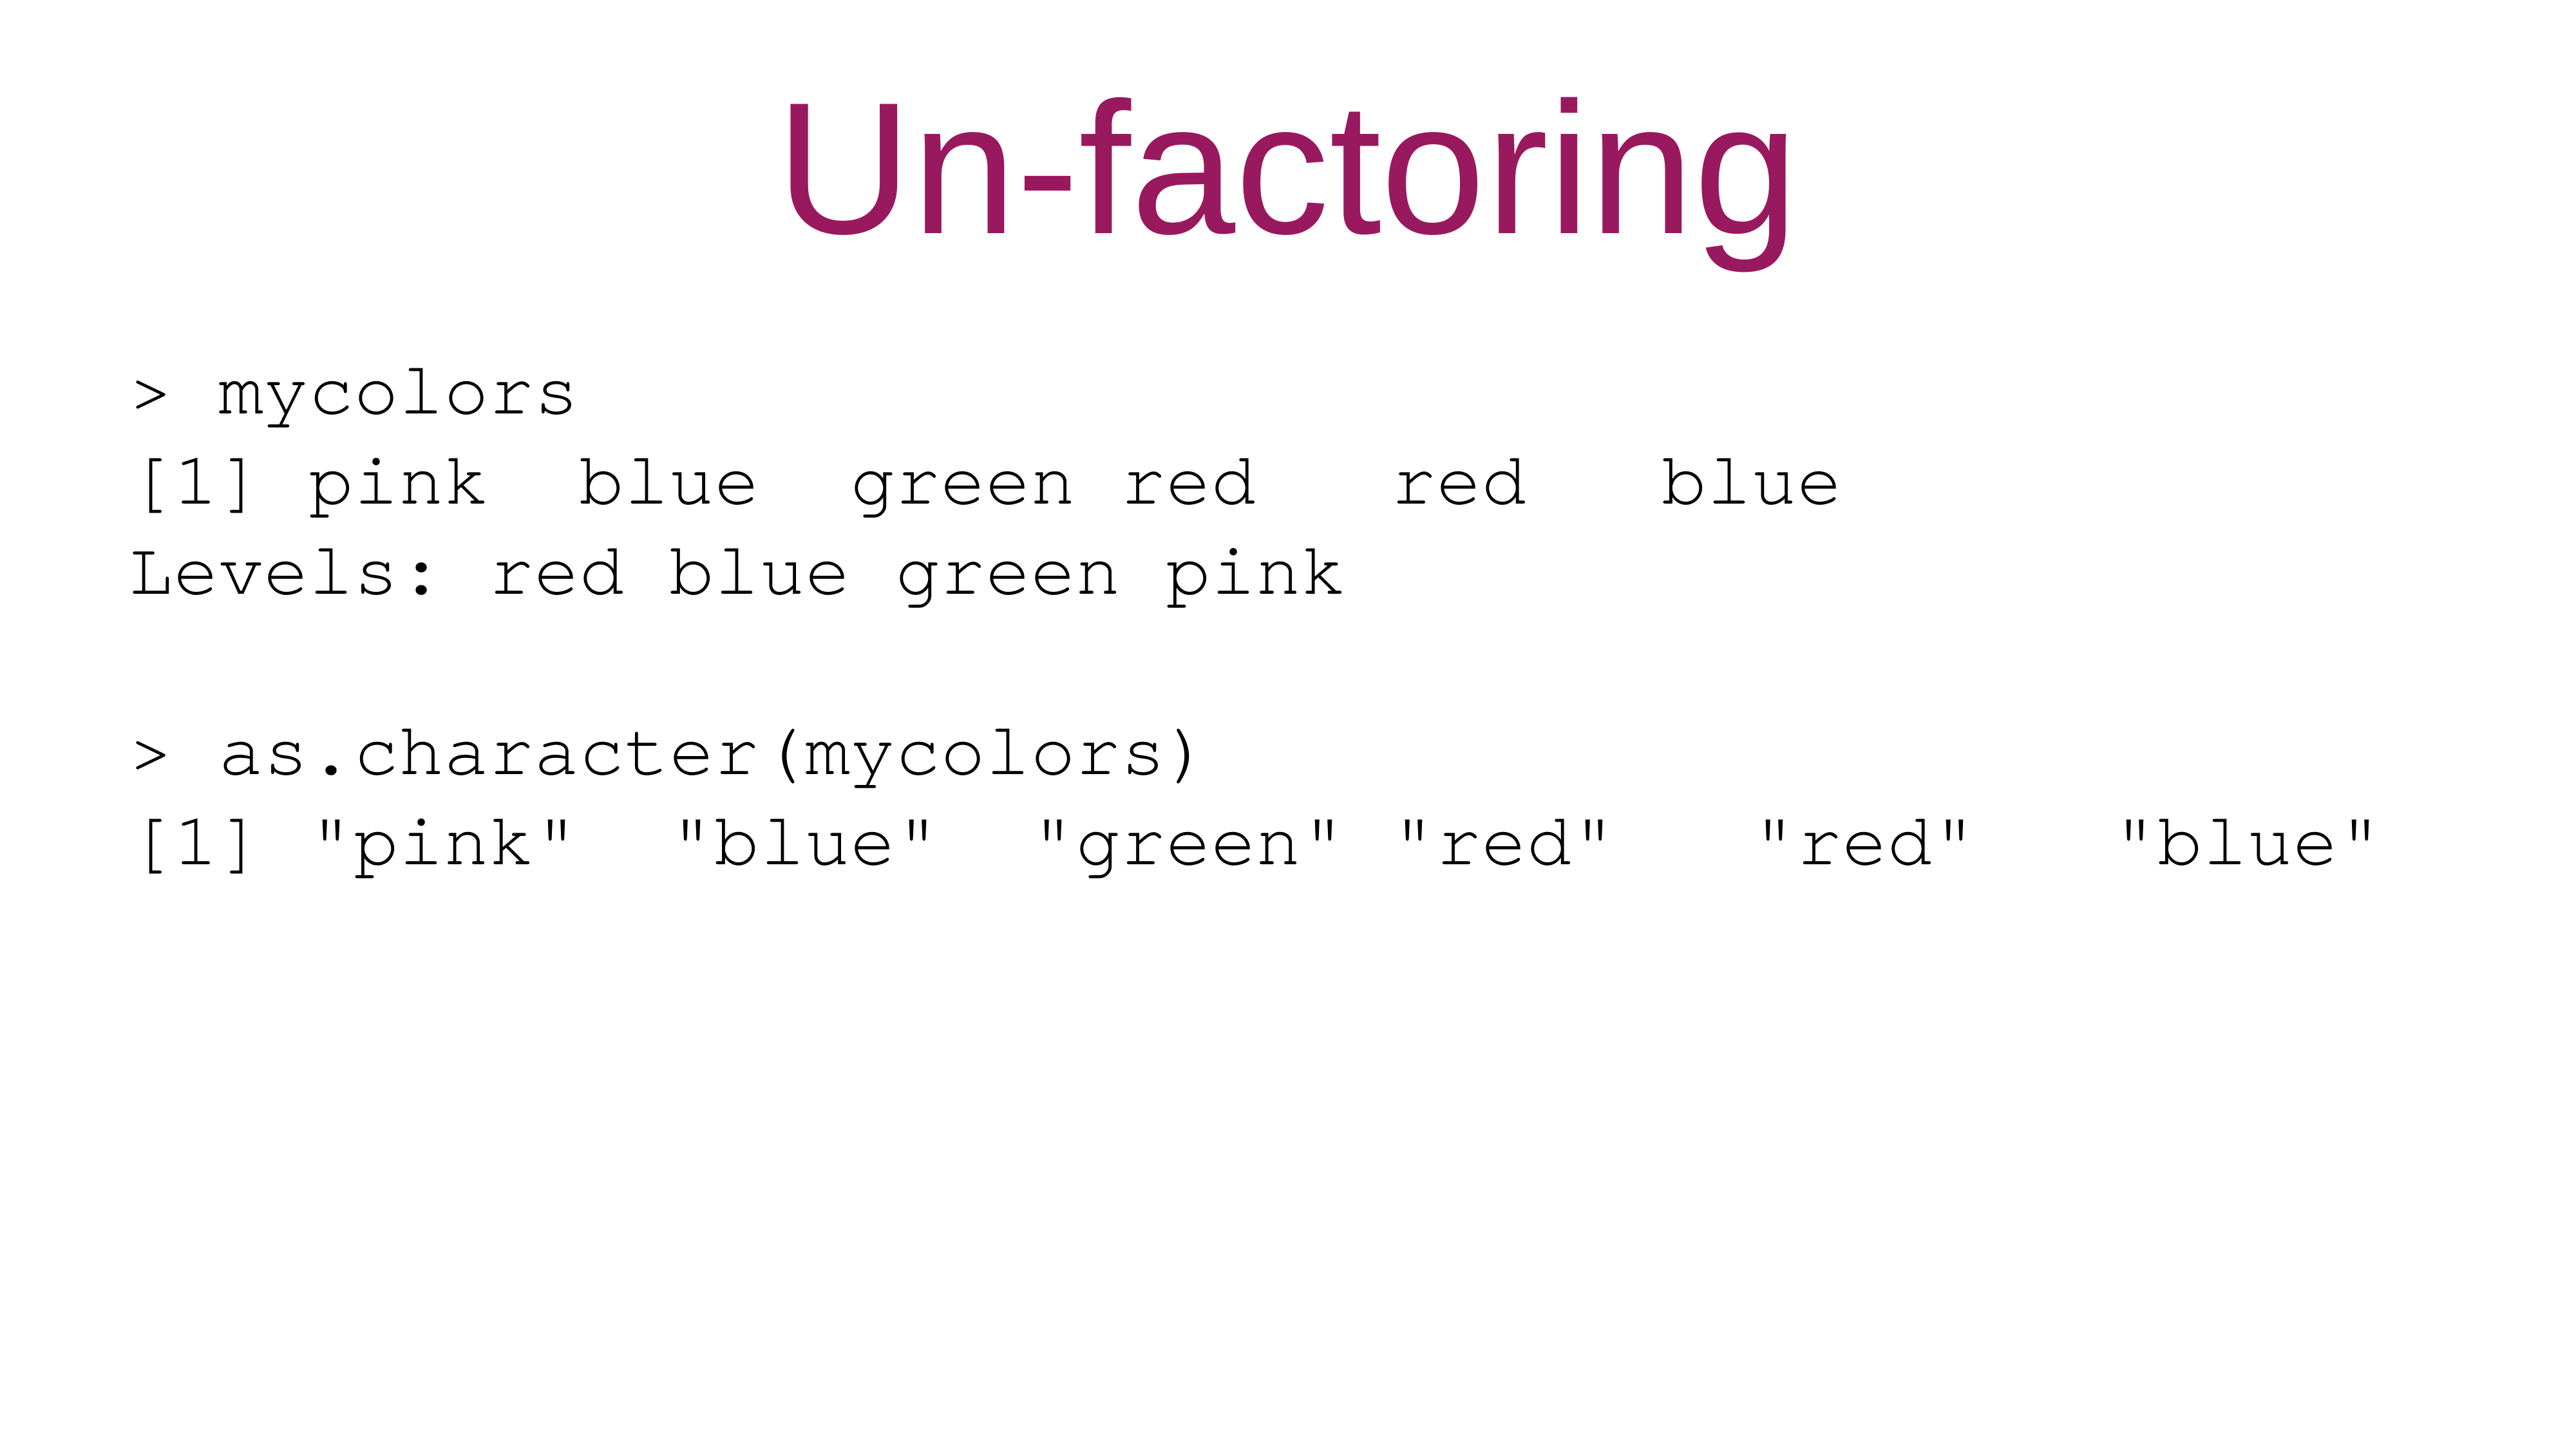

Un-factoring
> mycolors
[1] pink  blue  green red   red   blue
Levels: red blue green pink

> as.character(mycolors)
[1] "pink"  "blue"  "green" "red"   "red"   "blue"